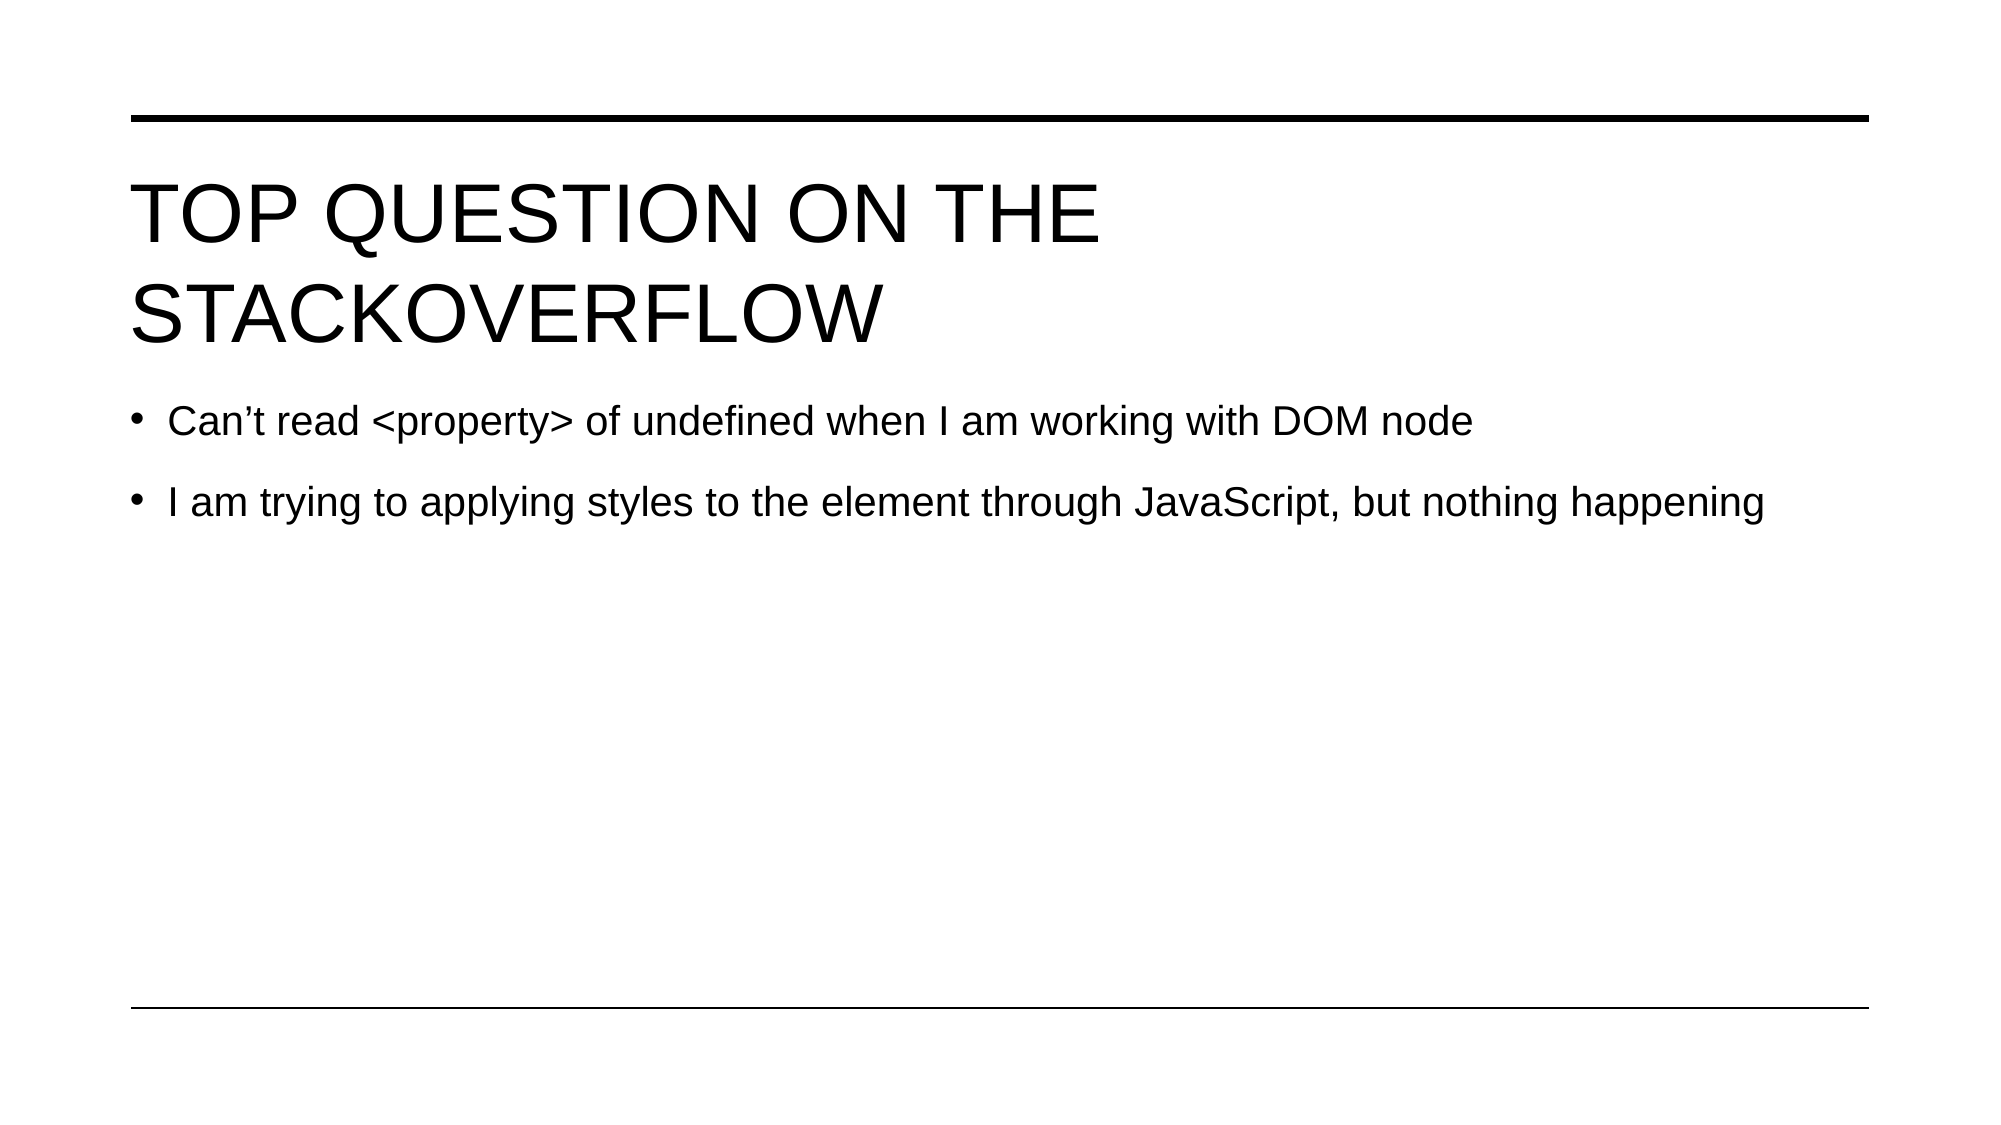

# TOP question on the Stackoverflow
Can’t read <property> of undefined when I am working with DOM node
I am trying to applying styles to the element through JavaScript, but nothing happening